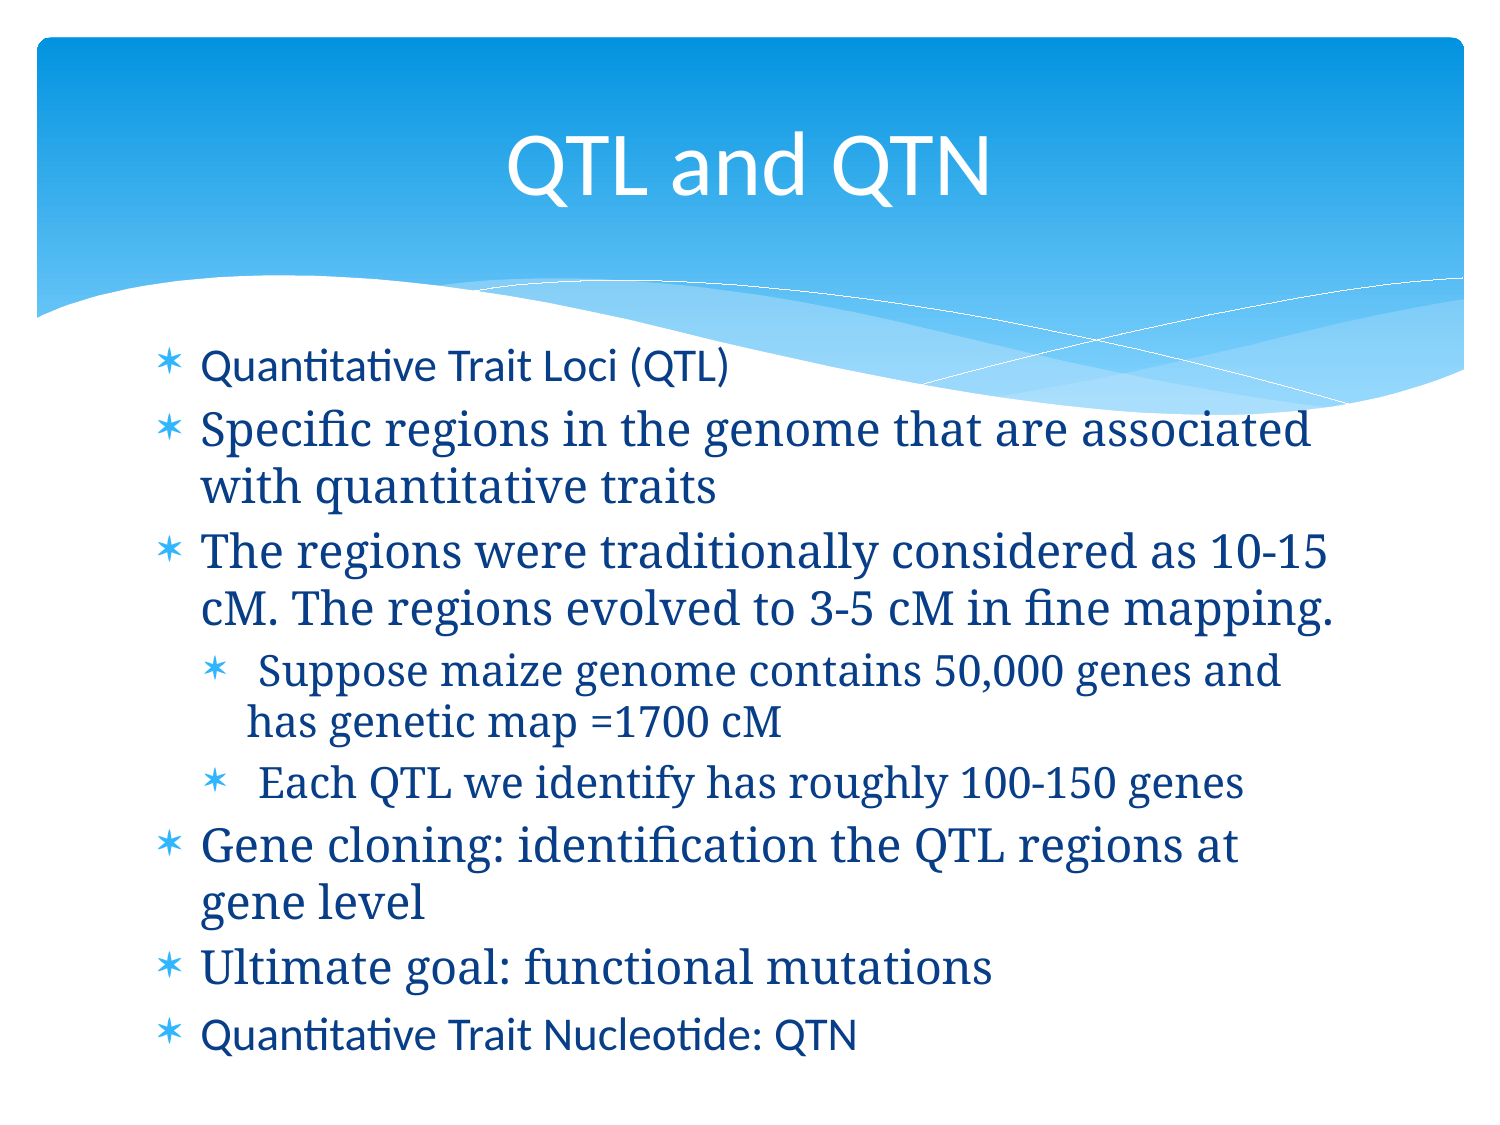

# QTL and QTN
Quantitative Trait Loci (QTL)
Specific regions in the genome that are associated with quantitative traits
The regions were traditionally considered as 10-15 cM. The regions evolved to 3-5 cM in fine mapping.
 Suppose maize genome contains 50,000 genes and has genetic map =1700 cM
 Each QTL we identify has roughly 100-150 genes
Gene cloning: identification the QTL regions at gene level
Ultimate goal: functional mutations
Quantitative Trait Nucleotide: QTN